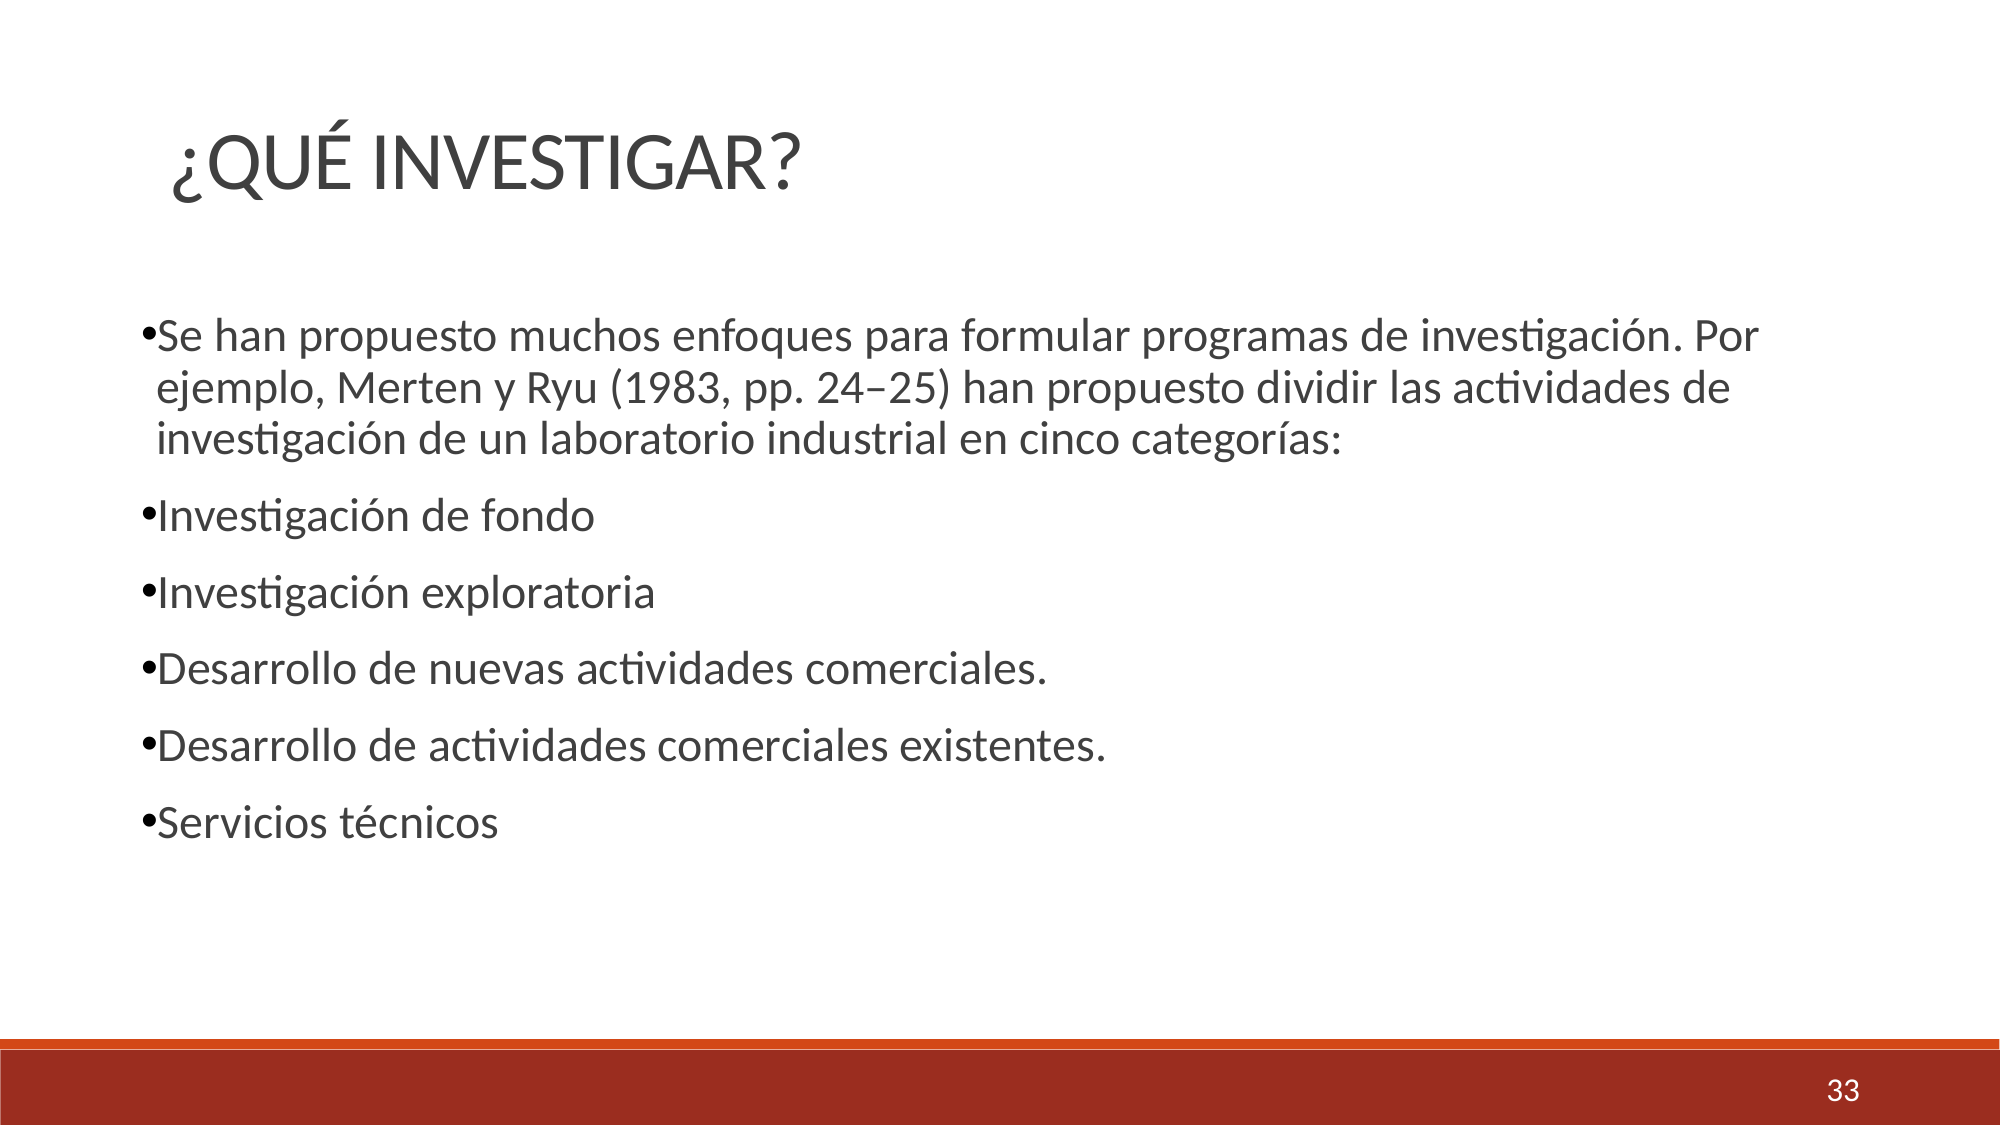

¿QUÉ INVESTIGAR?
Se han propuesto muchos enfoques para formular programas de investigación. Por ejemplo, Merten y Ryu (1983, pp. 24–25) han propuesto dividir las actividades de investigación de un laboratorio industrial en cinco categorías:
Investigación de fondo
Investigación exploratoria
Desarrollo de nuevas actividades comerciales.
Desarrollo de actividades comerciales existentes.
Servicios técnicos
33